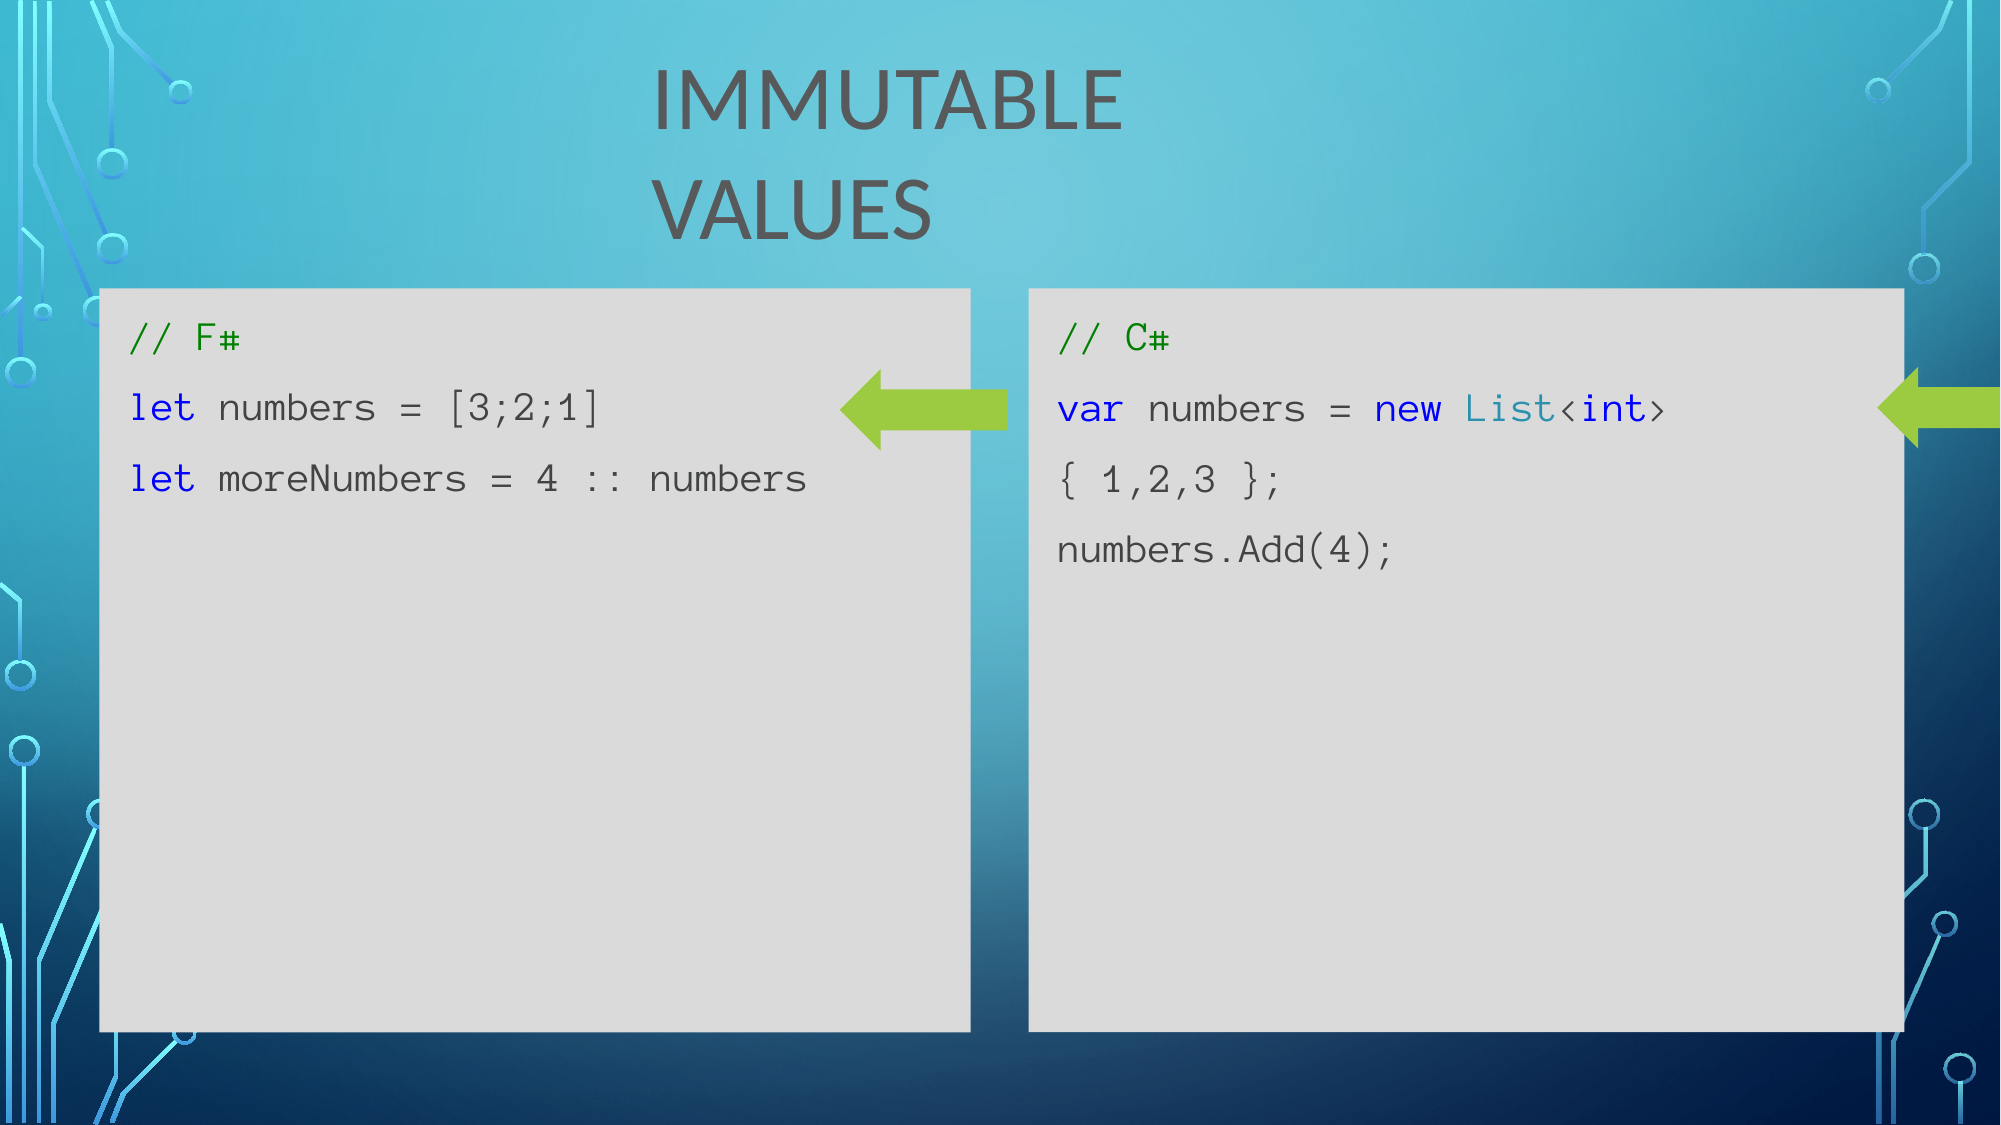

# Immutable Values
// F#
let numbers = [3;2;1]
let moreNumbers = 4 :: numbers
// C#
var numbers = new List<int>
{ 1,2,3 };
numbers.Add(4);